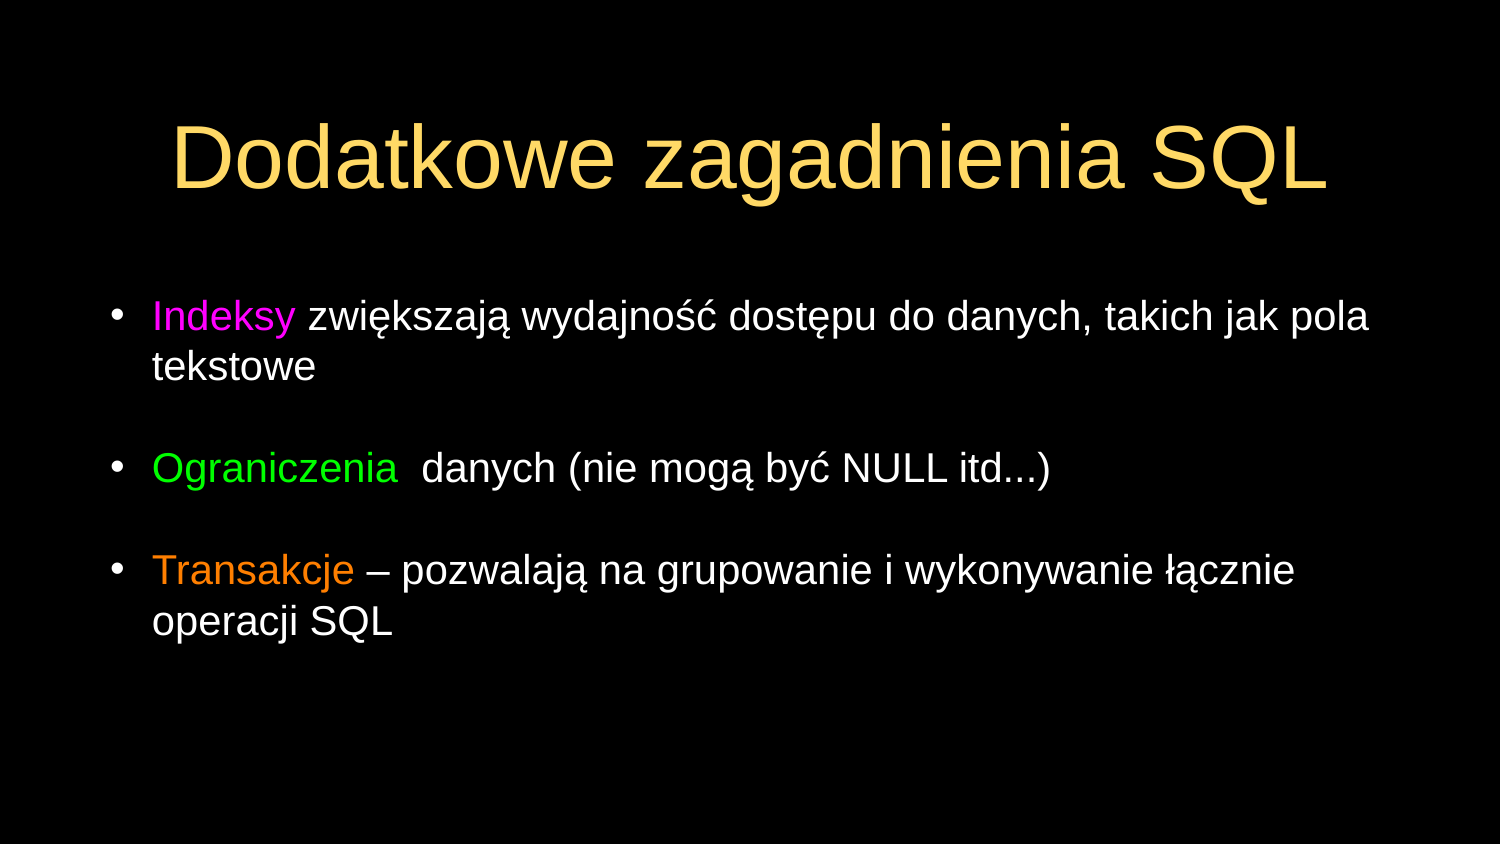

# Dodatkowe zagadnienia SQL
Indeksy zwiększają wydajność dostępu do danych, takich jak pola tekstowe
Ograniczenia  danych (nie mogą być NULL itd...)
Transakcje – pozwalają na grupowanie i wykonywanie łącznie operacji SQL